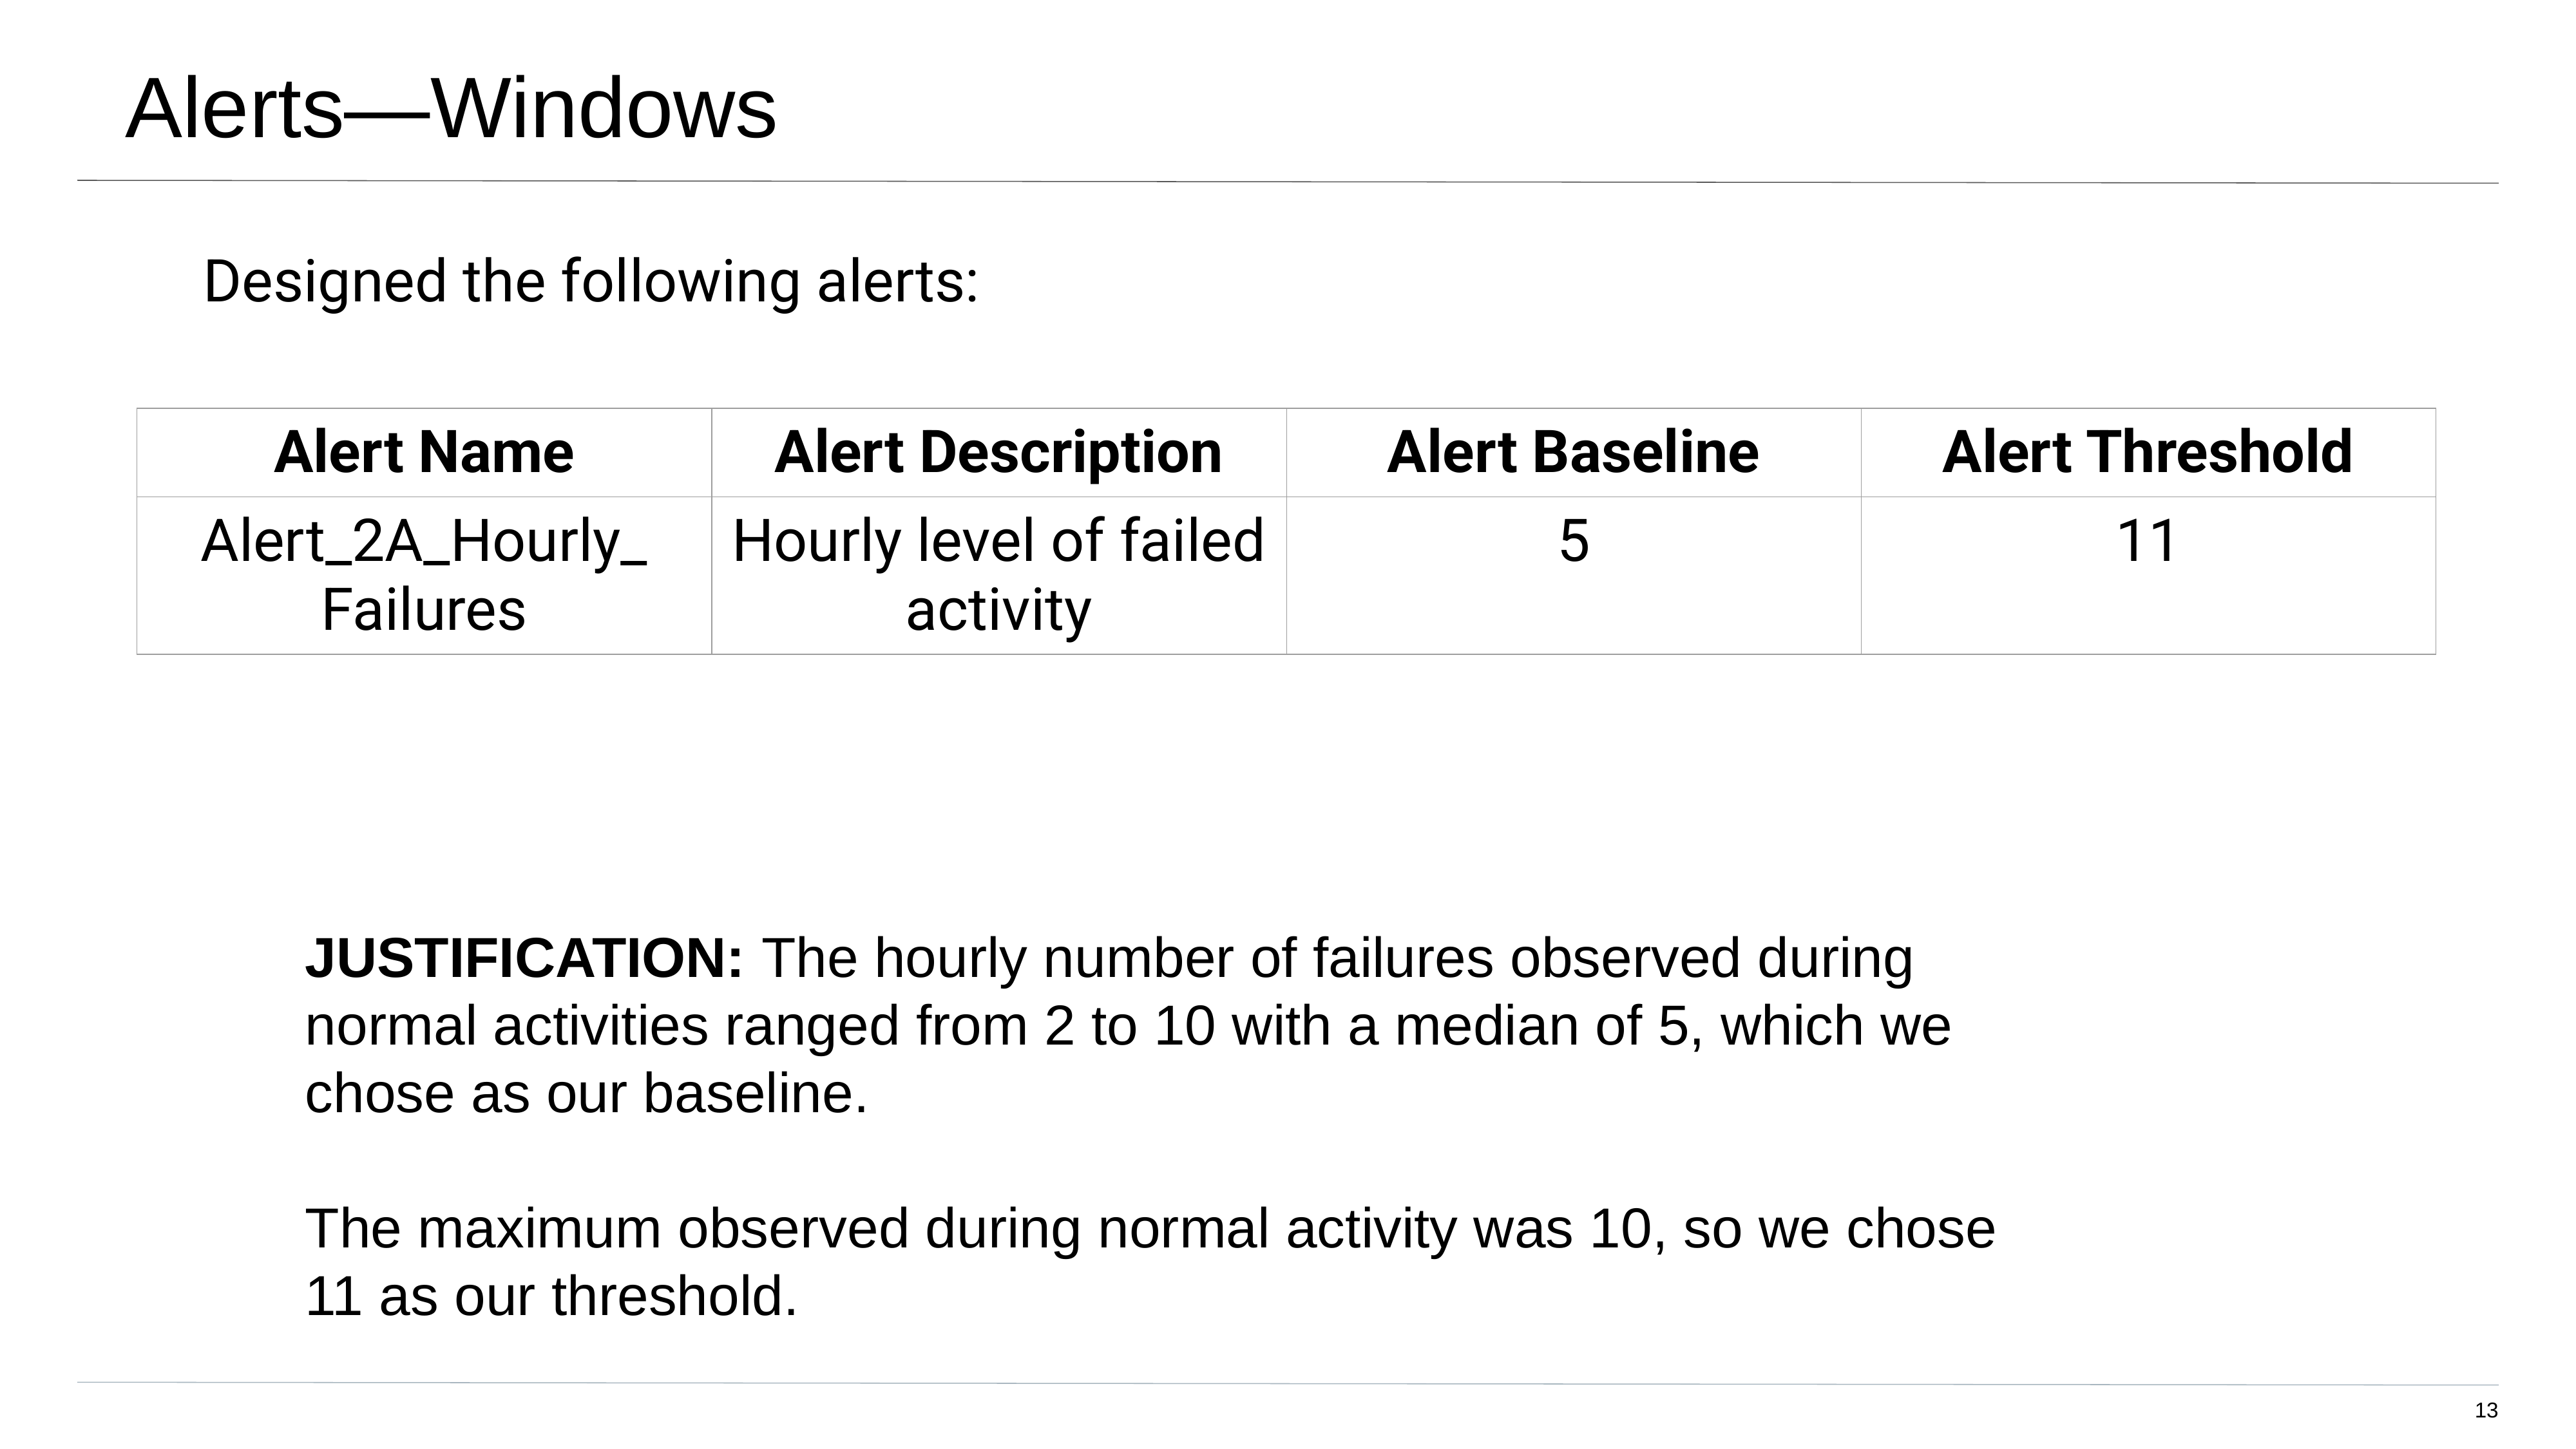

# Alerts—Windows
Designed the following alerts:

| Alert Name | Alert Description | Alert Baseline | Alert Threshold |
| --- | --- | --- | --- |
| Alert\_2A\_Hourly\_ Failures | Hourly level of failed activity | 5 | 11 |
JUSTIFICATION: The hourly number of failures observed during normal activities ranged from 2 to 10 with a median of 5, which we chose as our baseline.

The maximum observed during normal activity was 10, so we chose 11 as our threshold.
13